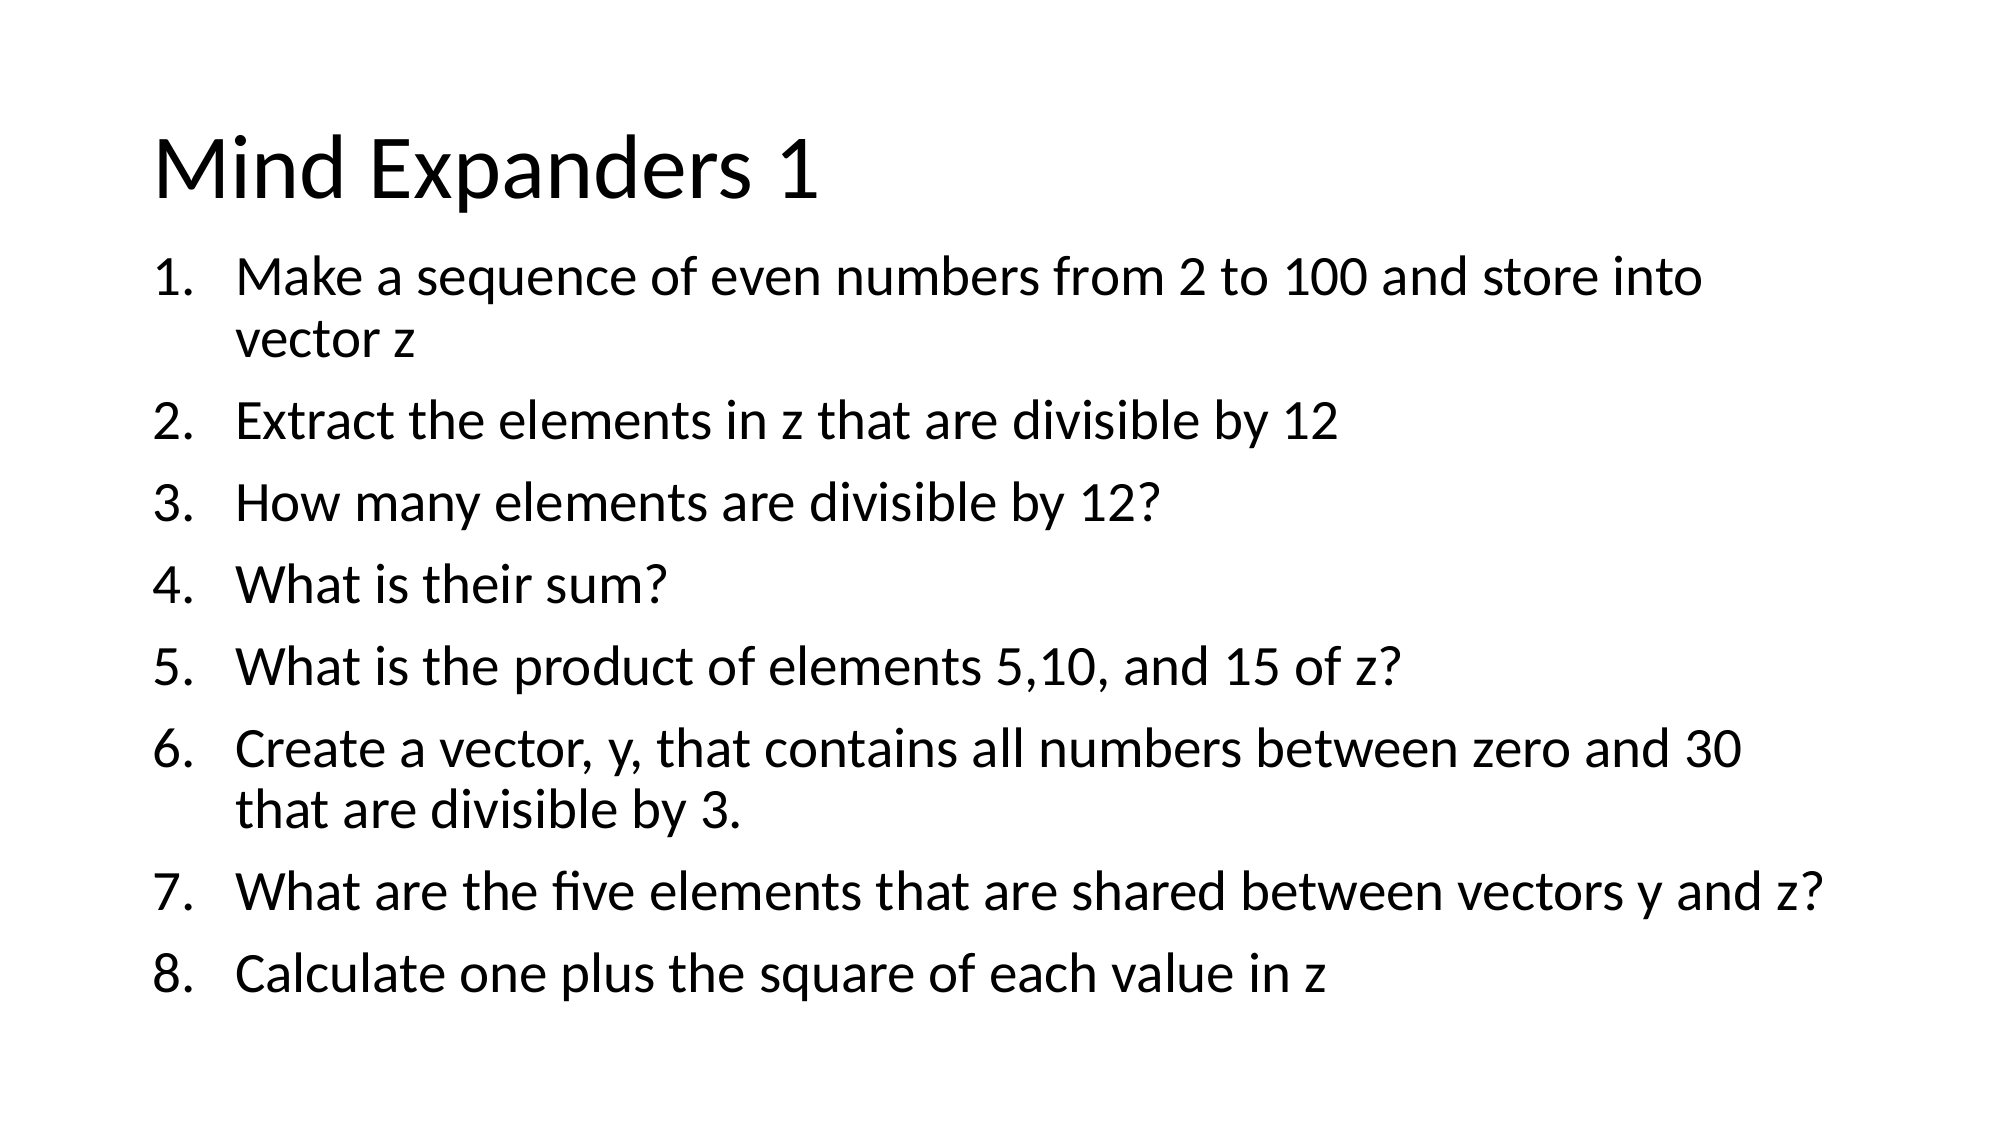

# Mind Expanders 1
Make a sequence of even numbers from 2 to 100 and store into vector z
Extract the elements in z that are divisible by 12
How many elements are divisible by 12?
What is their sum?
What is the product of elements 5,10, and 15 of z?
Create a vector, y, that contains all numbers between zero and 30 that are divisible by 3.
What are the five elements that are shared between vectors y and z?
Calculate one plus the square of each value in z